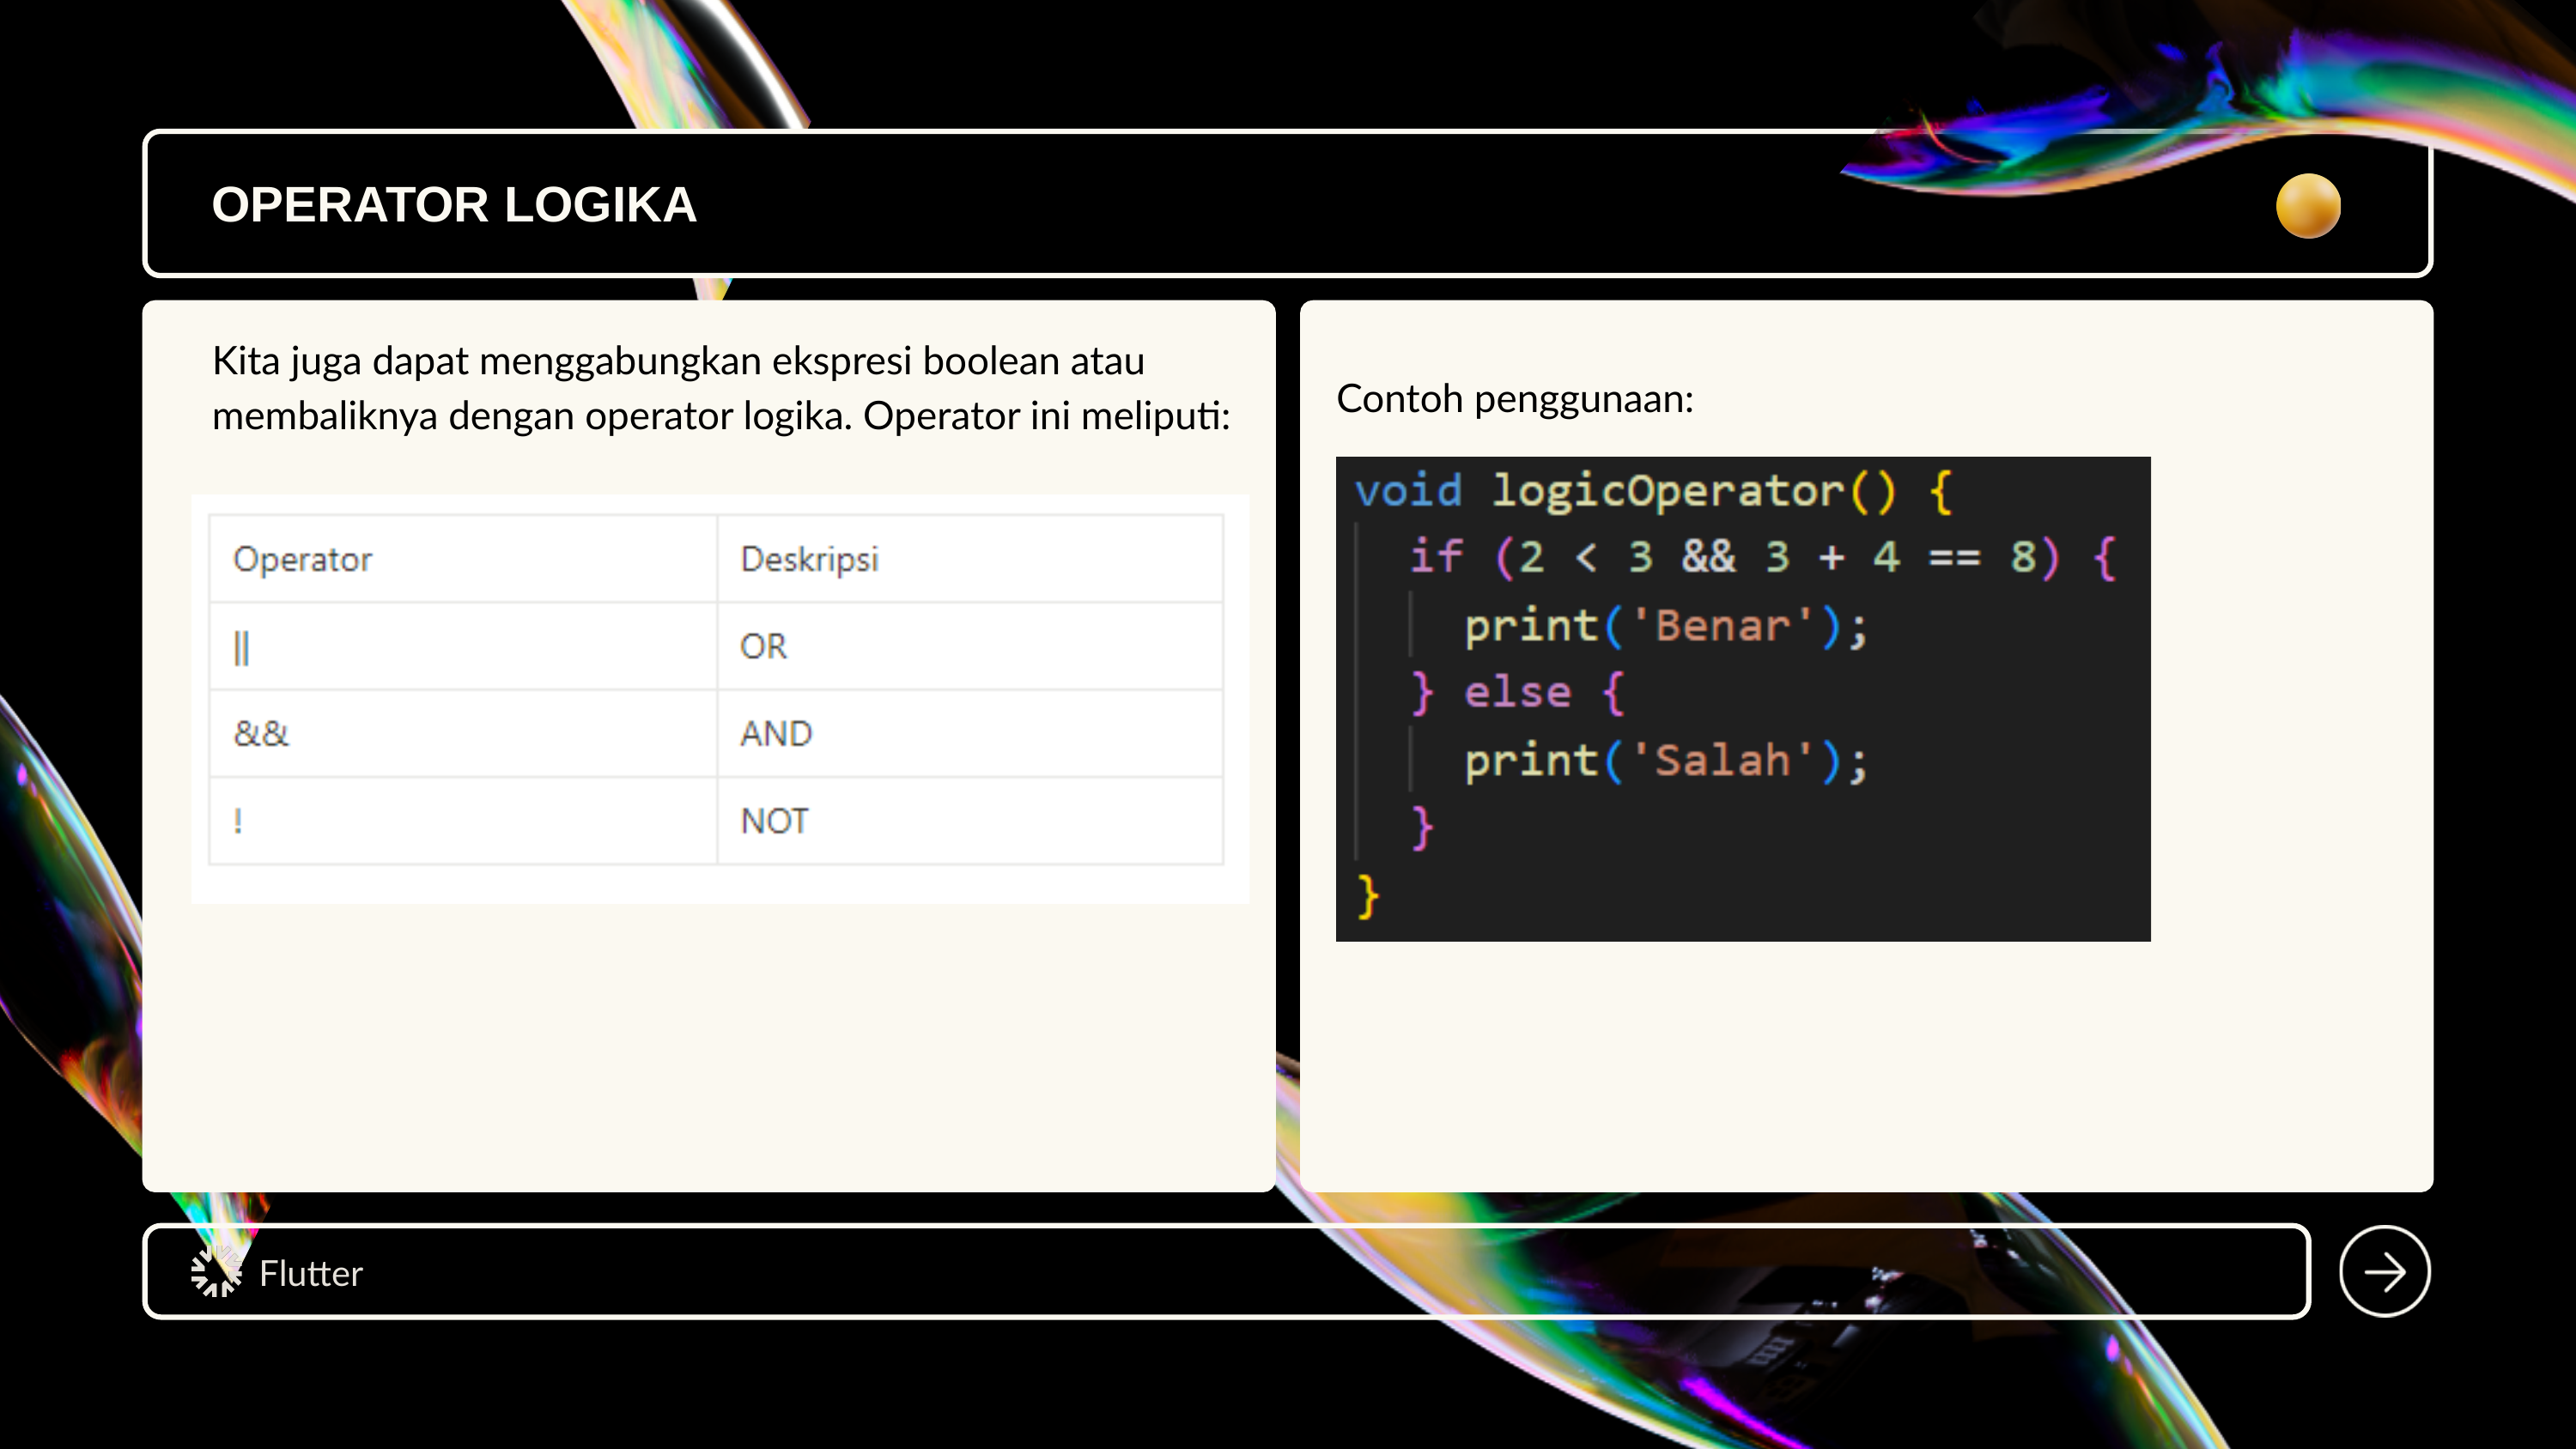

OPERATOR LOGIKA

Kita juga dapat menggabungkan ekspresi boolean atau membaliknya dengan operator logika. Operator ini meliputi:
Contoh penggunaan:

Flutter